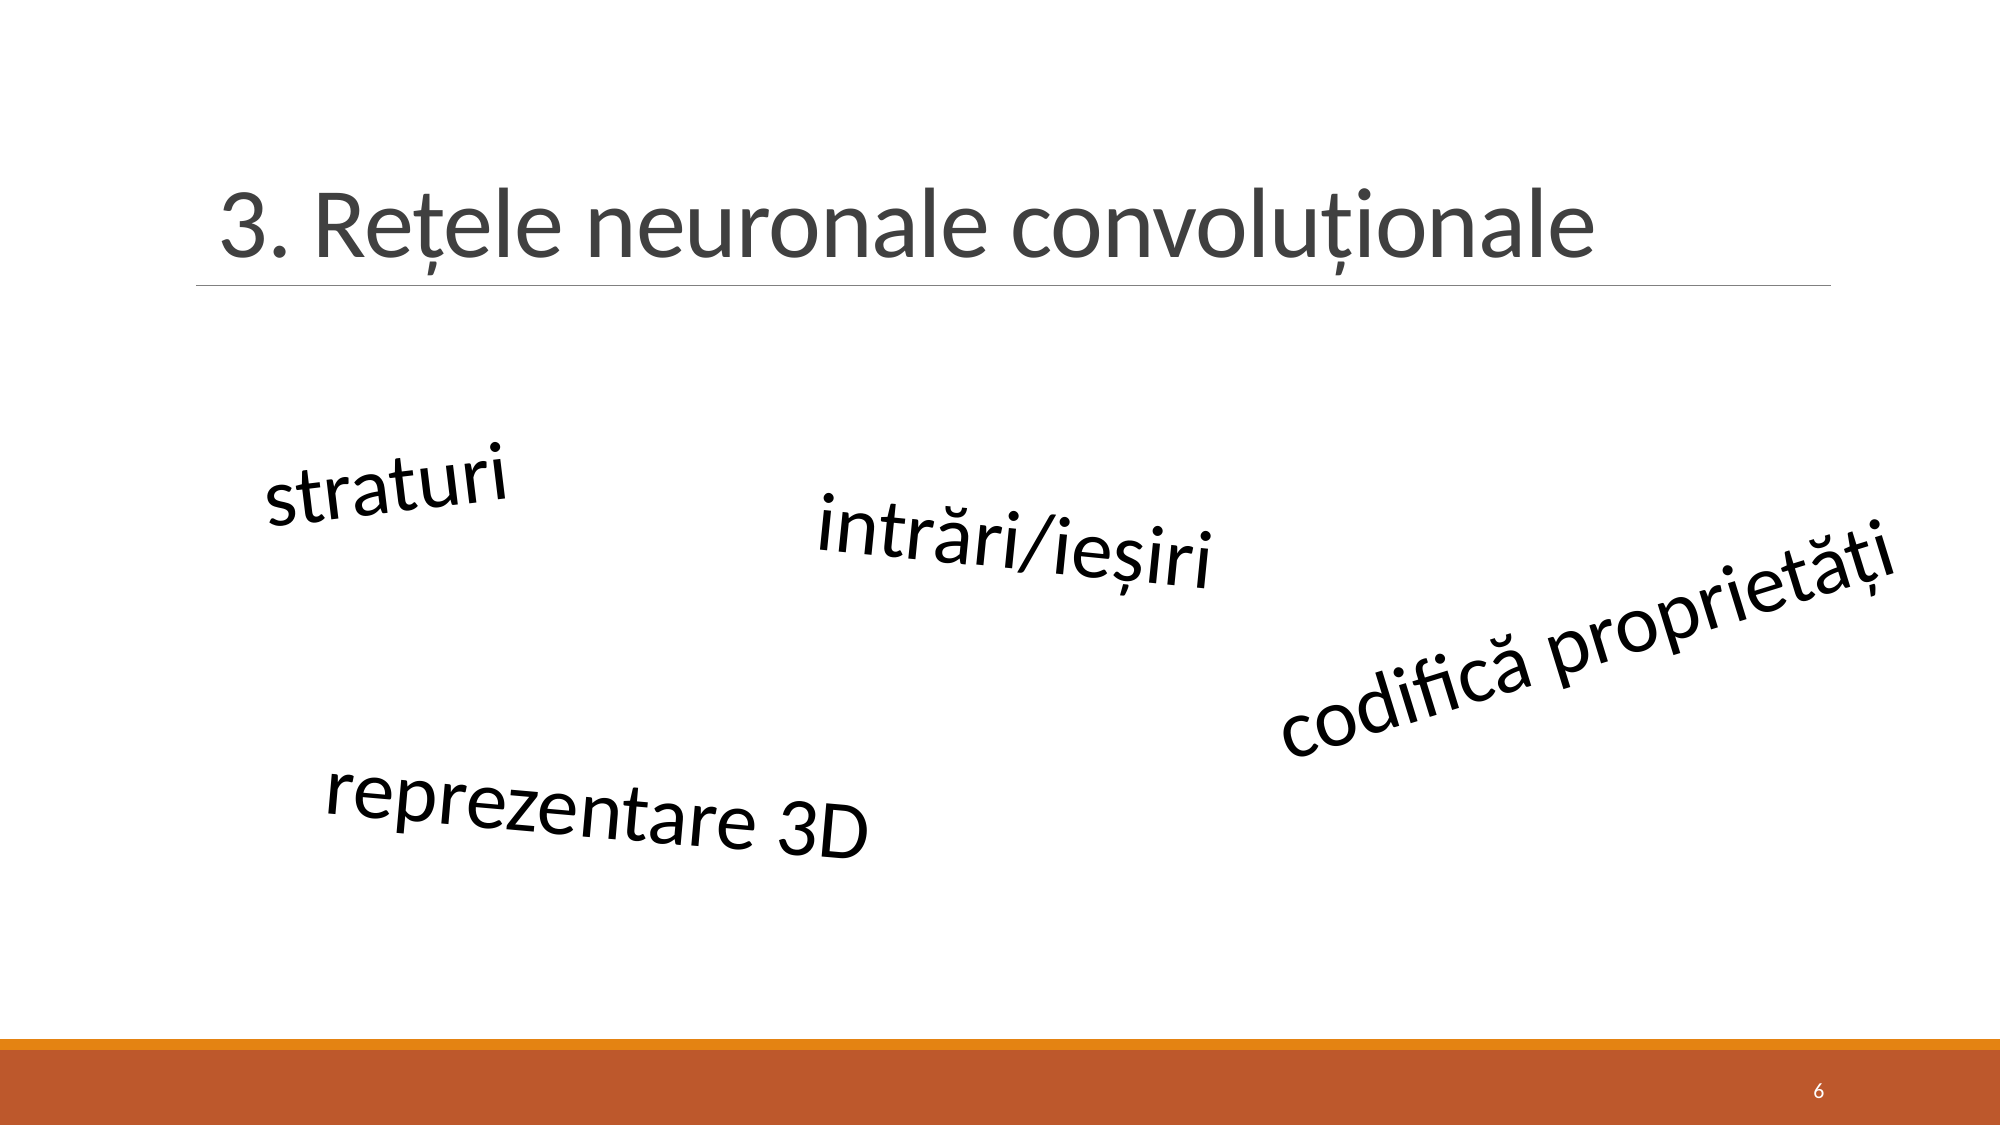

# 3. Rețele neuronale convoluționale

straturi
intrări/ieșiri
codifică proprietăți
reprezentare 3D
6